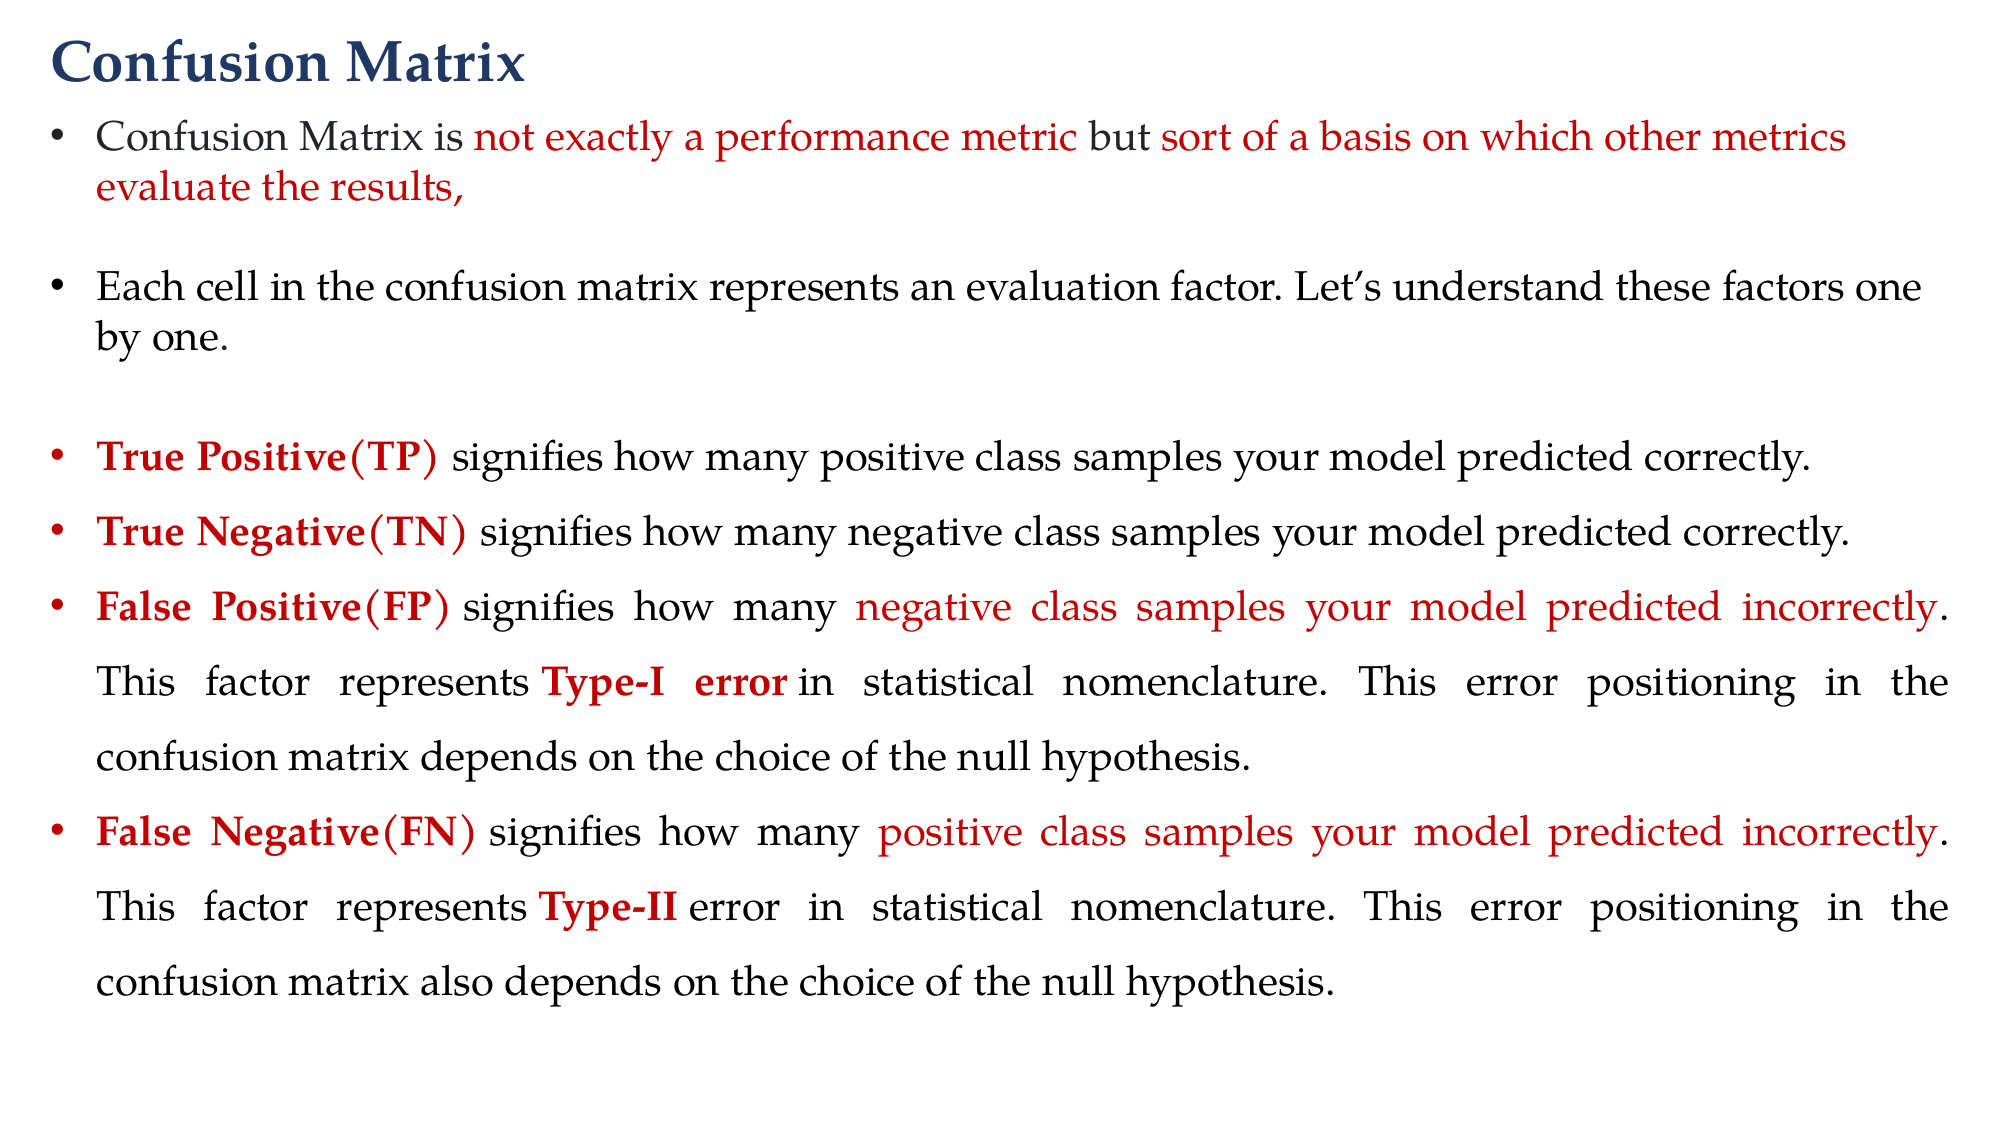

Confusion Matrix
Confusion Matrix is not exactly a performance metric but sort of a basis on which other metrics evaluate the results,

Each cell in the confusion matrix represents an evaluation factor. Let’s understand these factors one by one.

True Positive(TP) signifies how many positive class samples your model predicted correctly.
True Negative(TN) signifies how many negative class samples your model predicted correctly.
False Positive(FP) signifies how many negative class samples your model predicted incorrectly. This factor represents Type-I error in statistical nomenclature. This error positioning in the confusion matrix depends on the choice of the null hypothesis.
False Negative(FN) signifies how many positive class samples your model predicted incorrectly. This factor represents Type-II error in statistical nomenclature. This error positioning in the confusion matrix also depends on the choice of the null hypothesis.